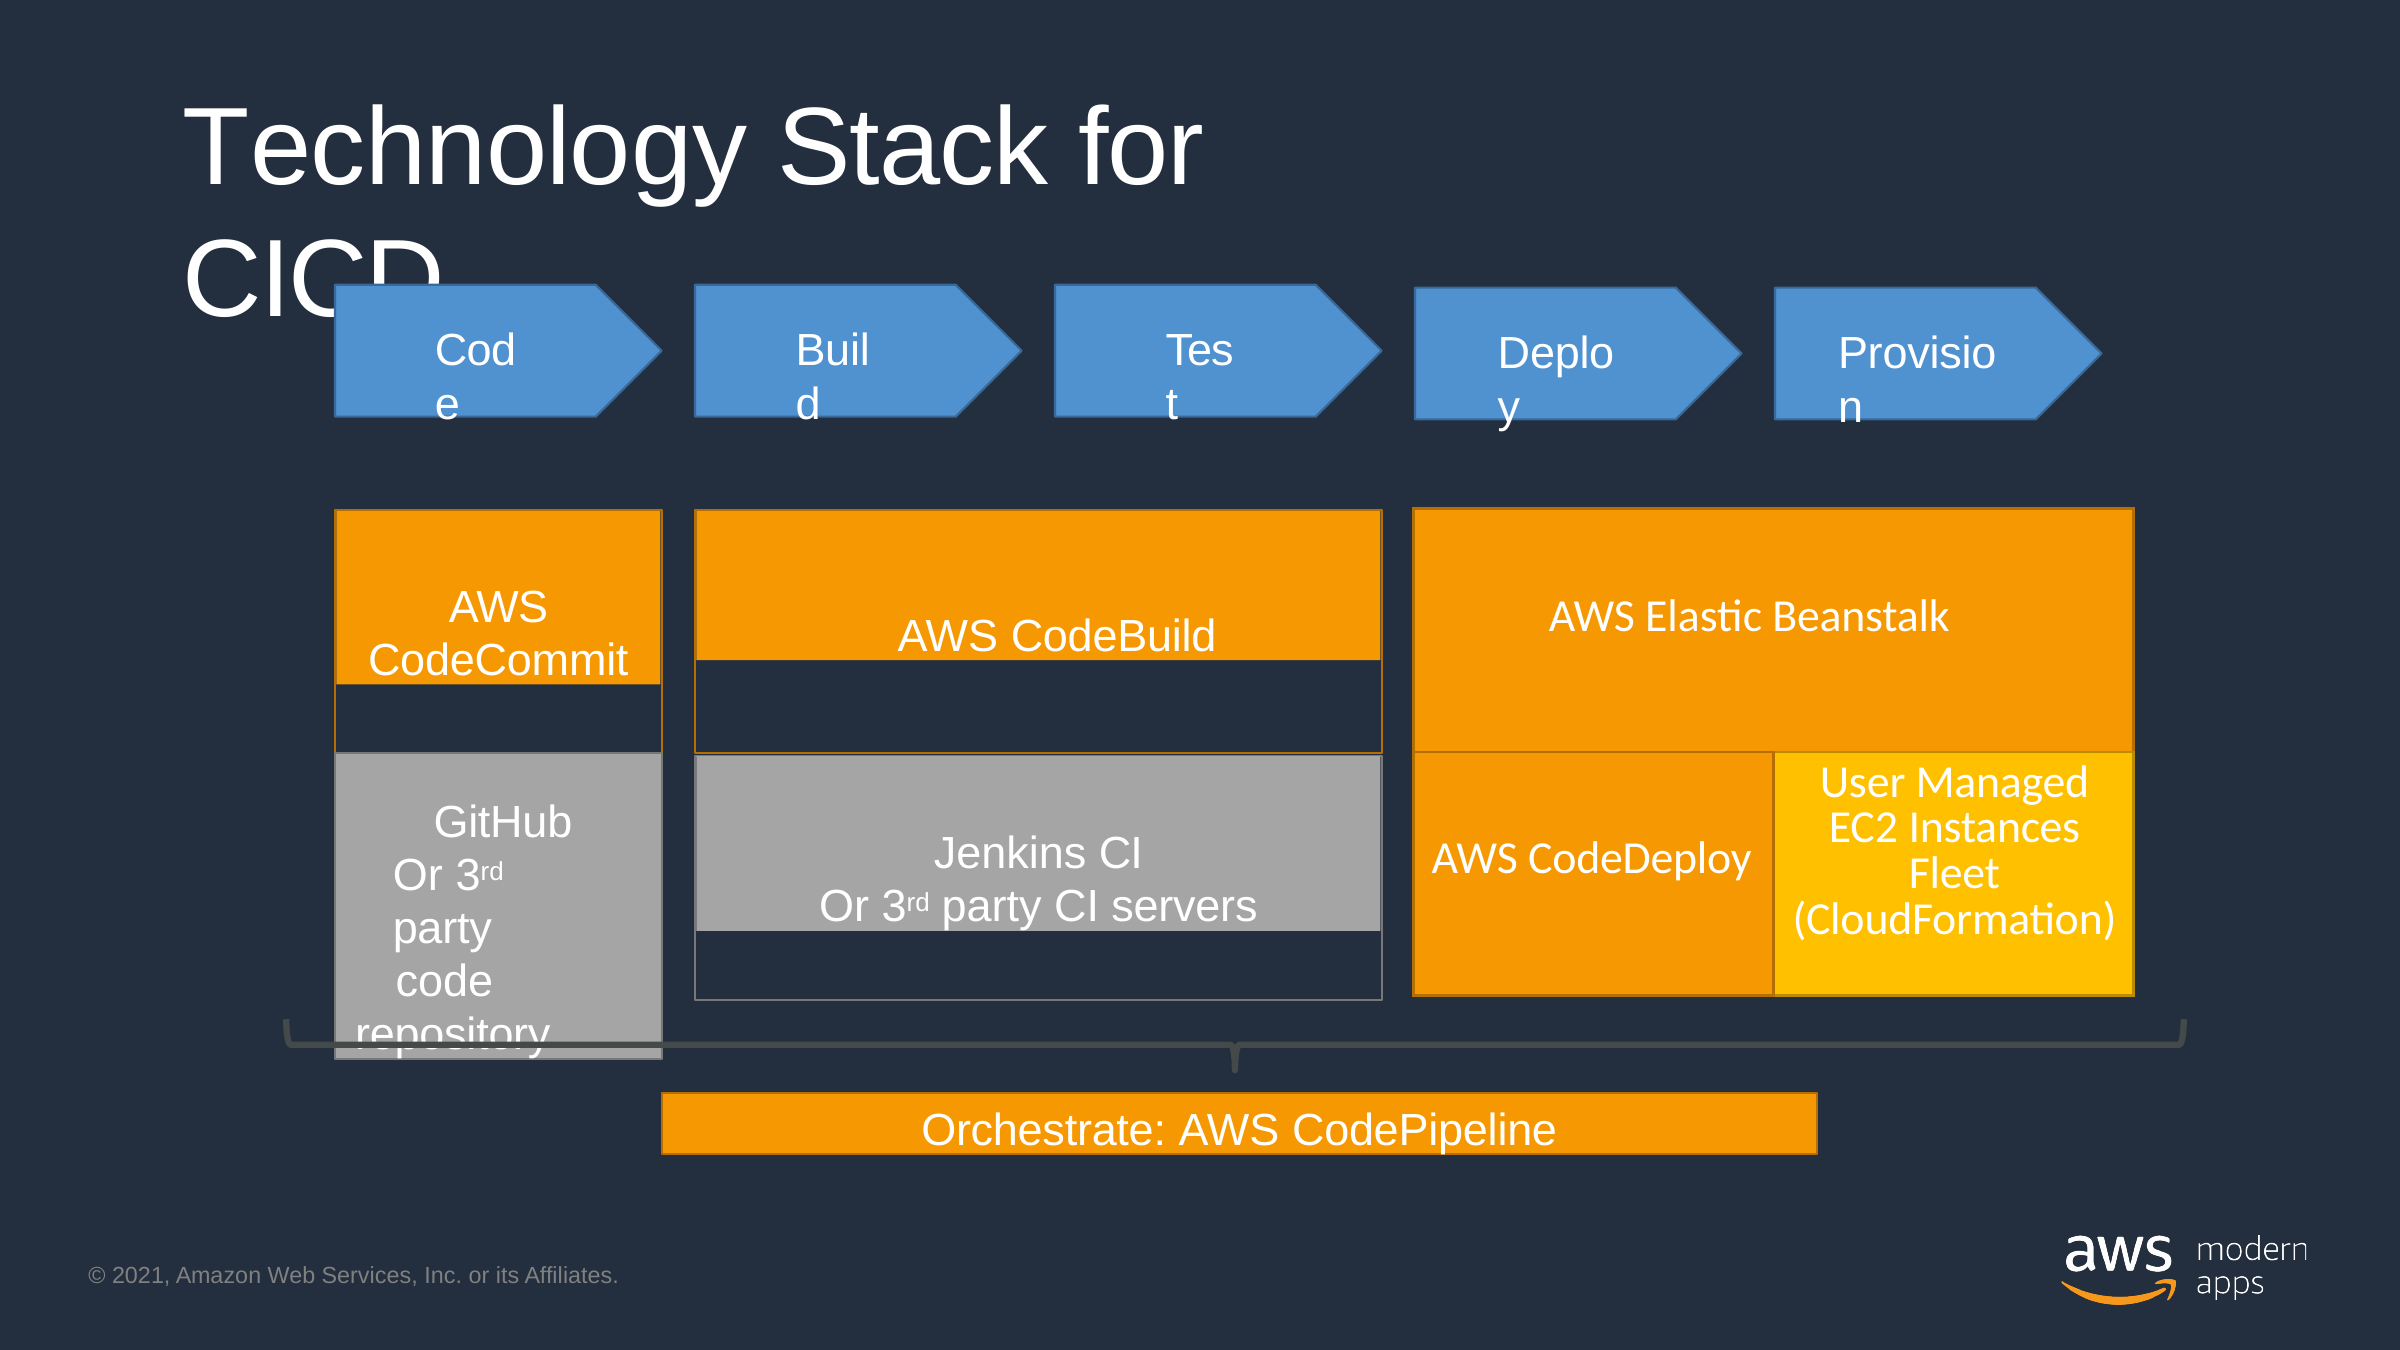

# Technology Stack for CICD

Code
Build
Test
Deploy
Provision
| AWS Elastic Beanstalk |  |
| --- | --- |
| AWS CodeDeploy | User Managed EC2 Instances Fleet (CloudFormation) |

AWS
CodeCommit

AWS CodeBuild
GitHub Or 3rd party
code repository

Jenkins CI
Or 3rd party CI servers

Orchestrate: AWS CodePipeline